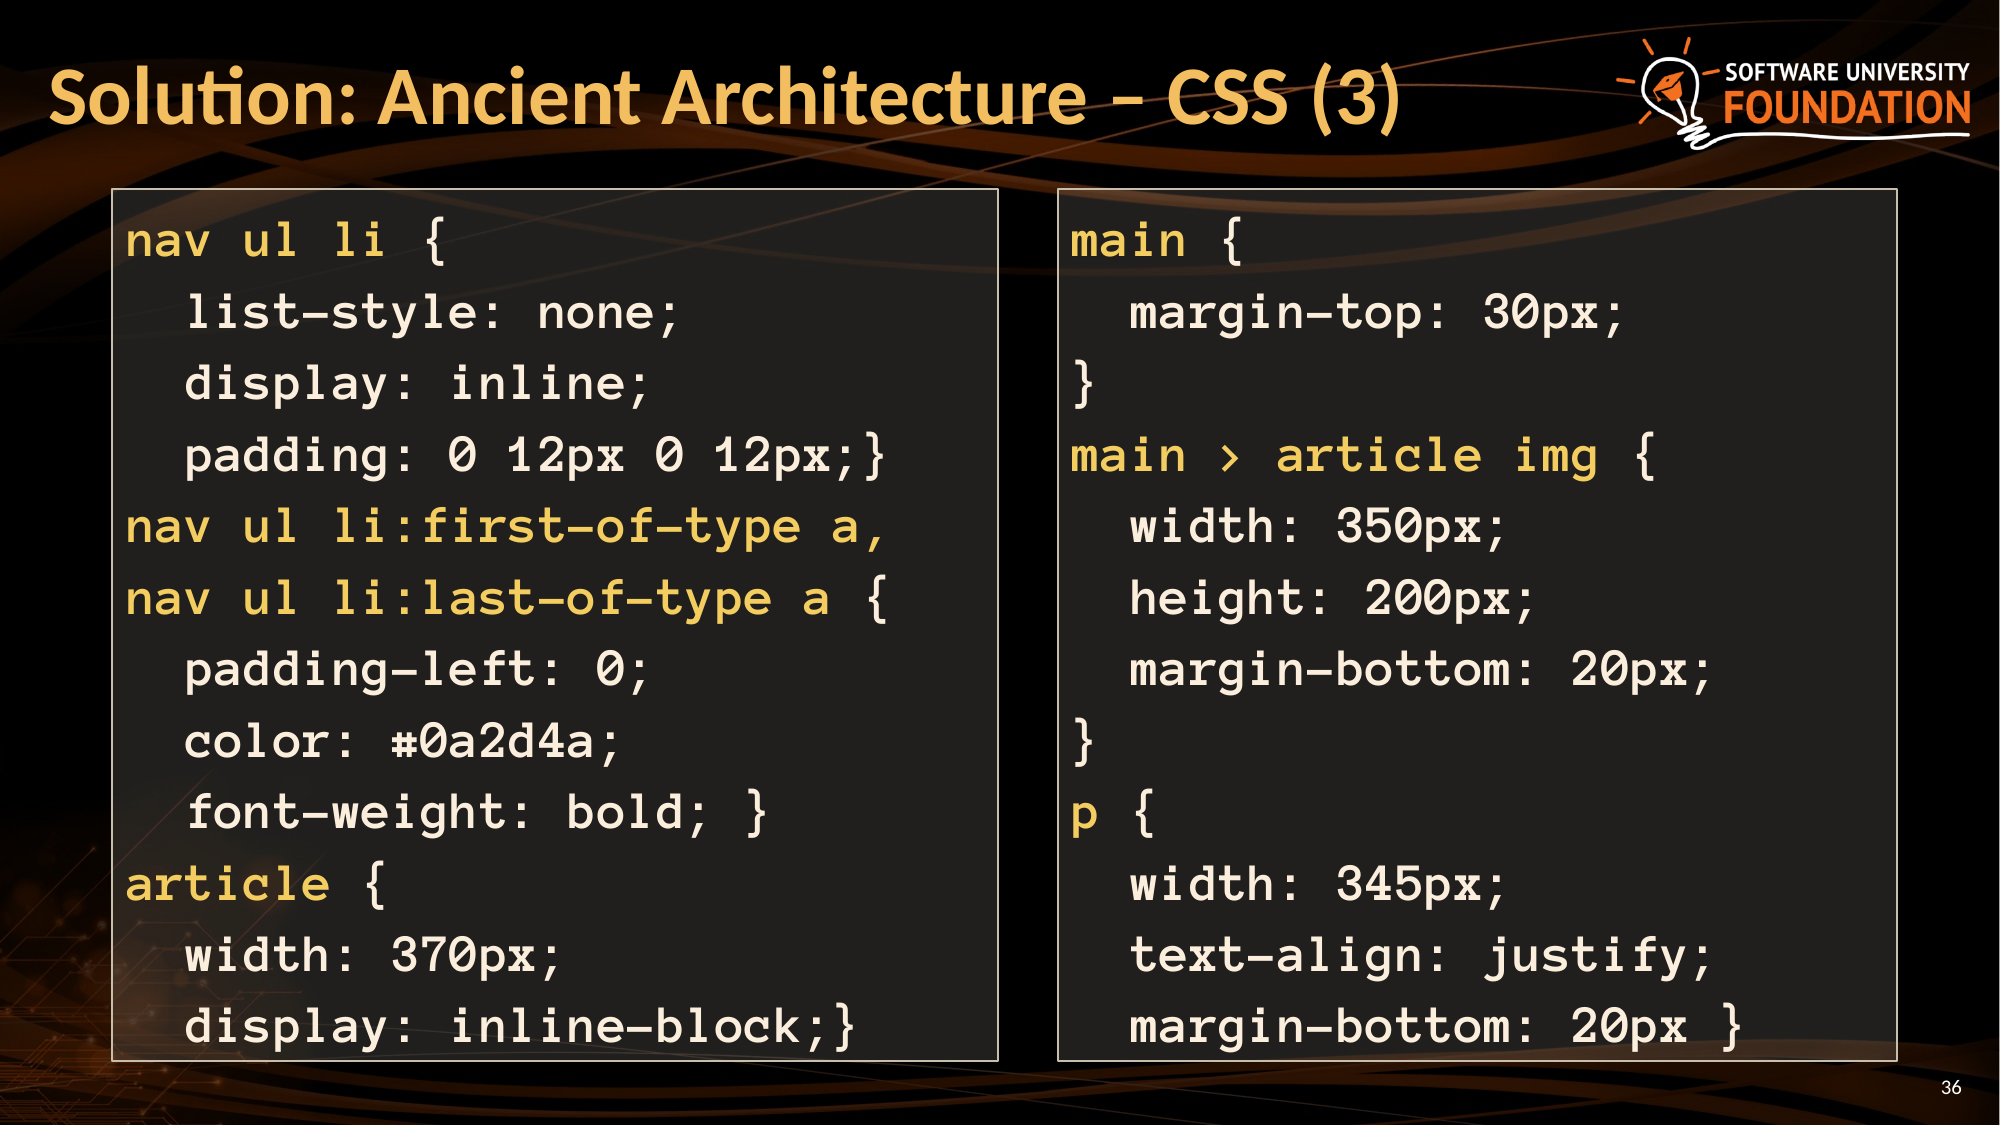

# Solution: Ancient Architecture – CSS (3)
main {
  margin-top: 30px;
}
main > article img {
  width: 350px;
  height: 200px;
  margin-bottom: 20px;
}
p {
  width: 345px;
  text-align: justify;
  margin-bottom: 20px }
nav ul li {
  list-style: none;
  display: inline;
  padding: 0 12px 0 12px;}
nav ul li:first-of-type a,
nav ul li:last-of-type a {
  padding-left: 0;
  color: #0a2d4a;
  font-weight: bold; }
article {
  width: 370px;
  display: inline-block;}
36